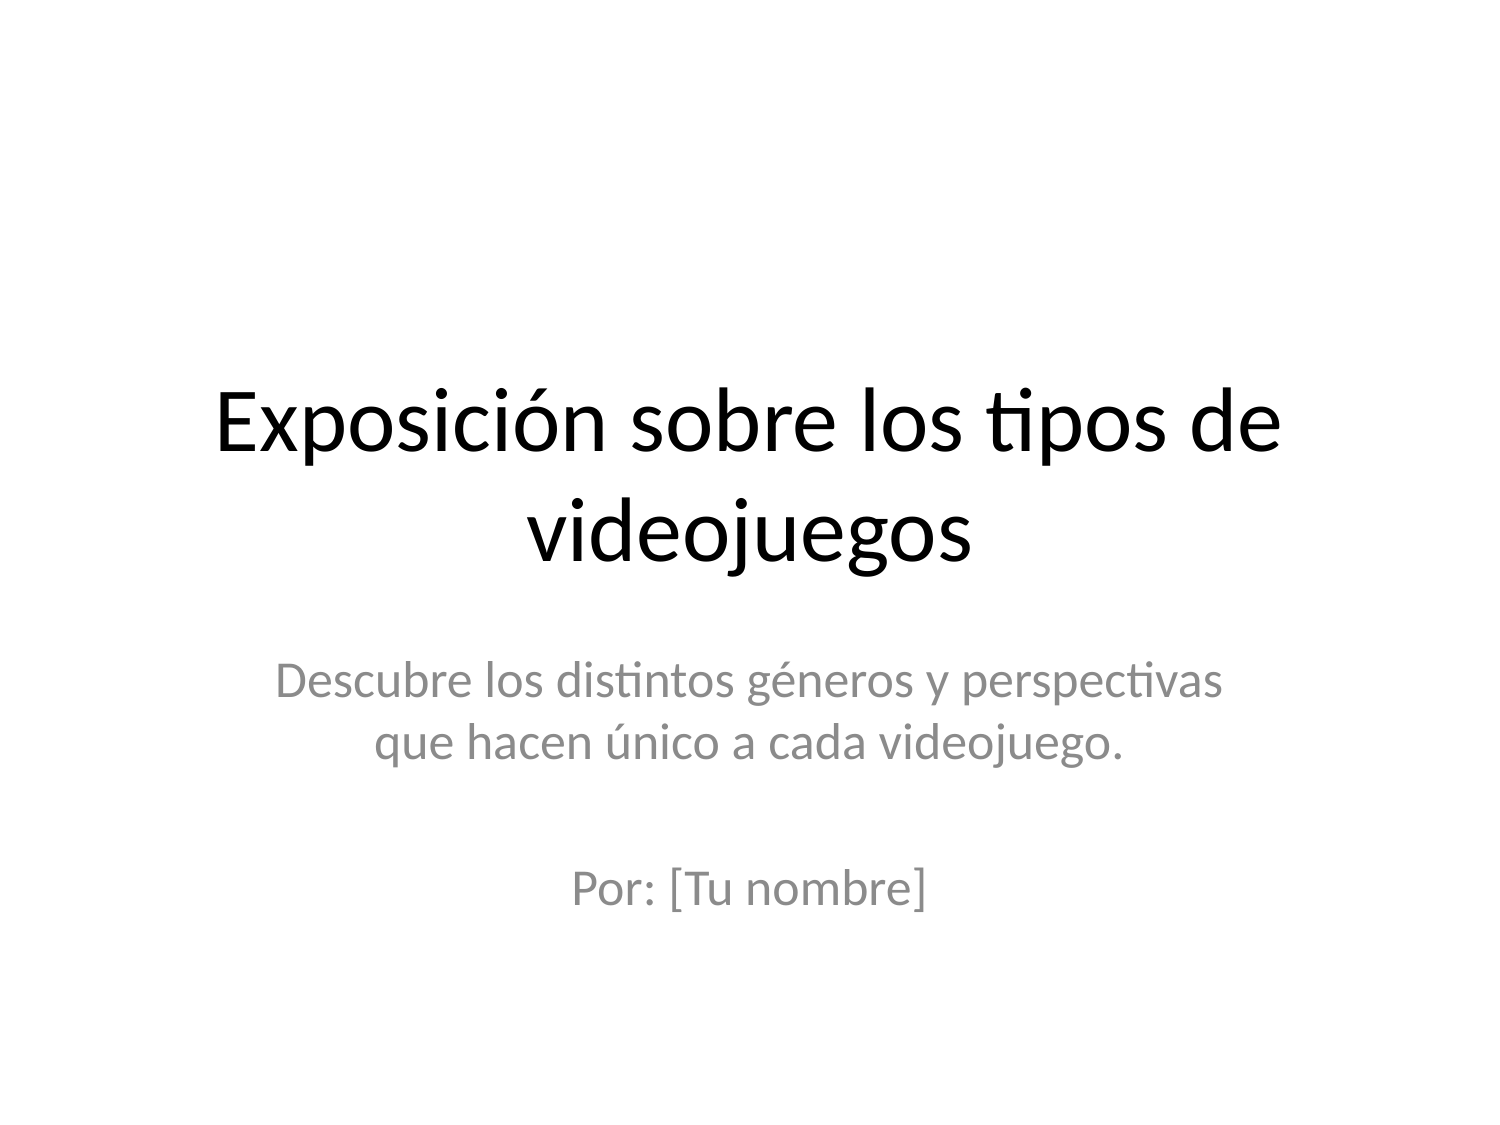

# Exposición sobre los tipos de videojuegos
Descubre los distintos géneros y perspectivas que hacen único a cada videojuego.

Por: [Tu nombre]